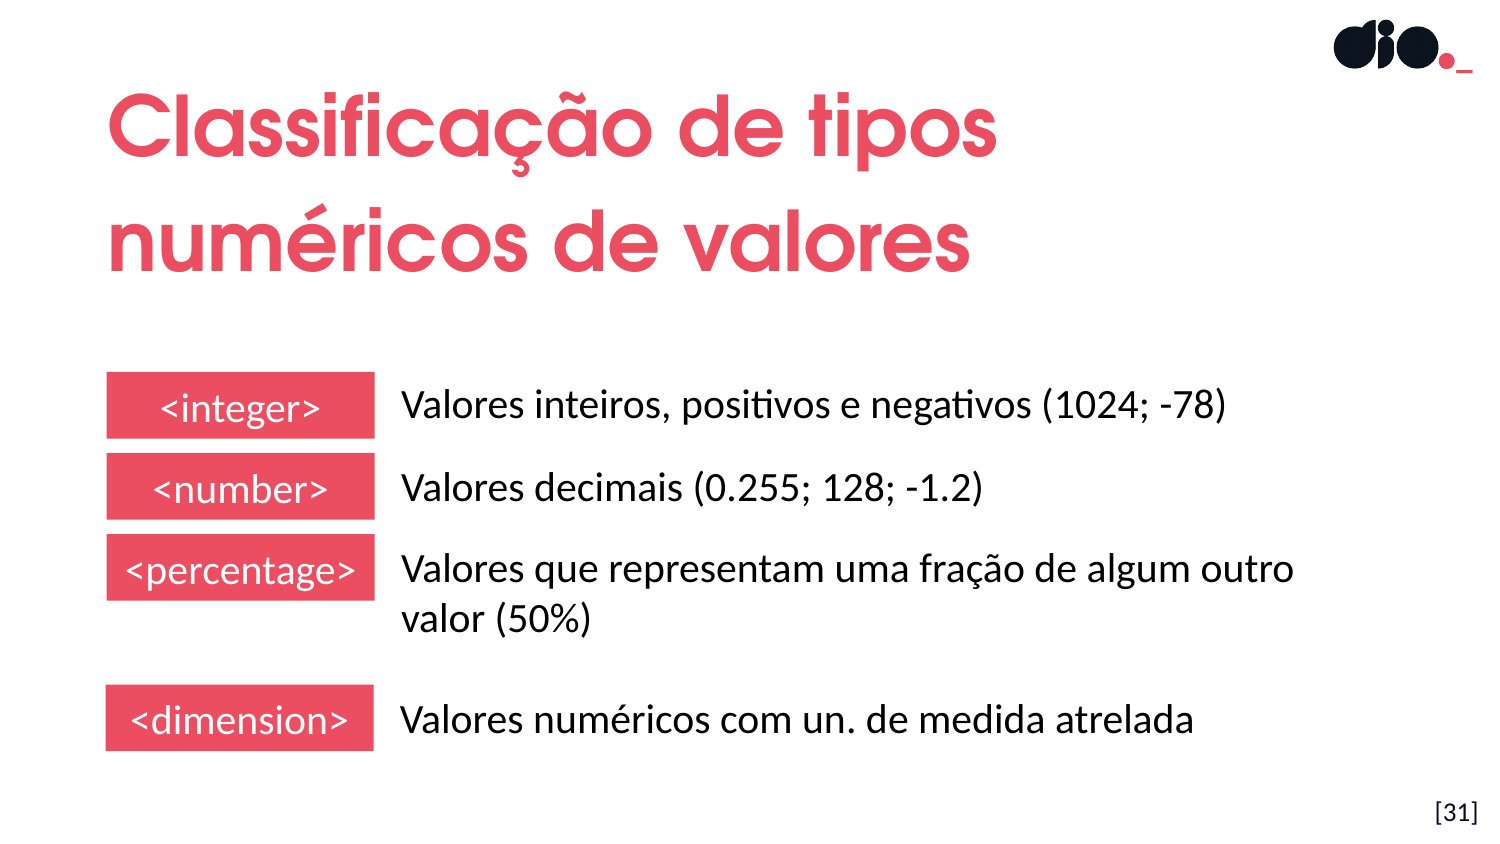

Classificação de tipos numéricos de valores
Valores inteiros, positivos e negativos (1024; -78)
<integer>
Valores decimais (0.255; 128; -1.2)
<number>
Valores que representam uma fração de algum outro valor (50%)
<percentage>
Valores numéricos com un. de medida atrelada
<dimension>
[31]